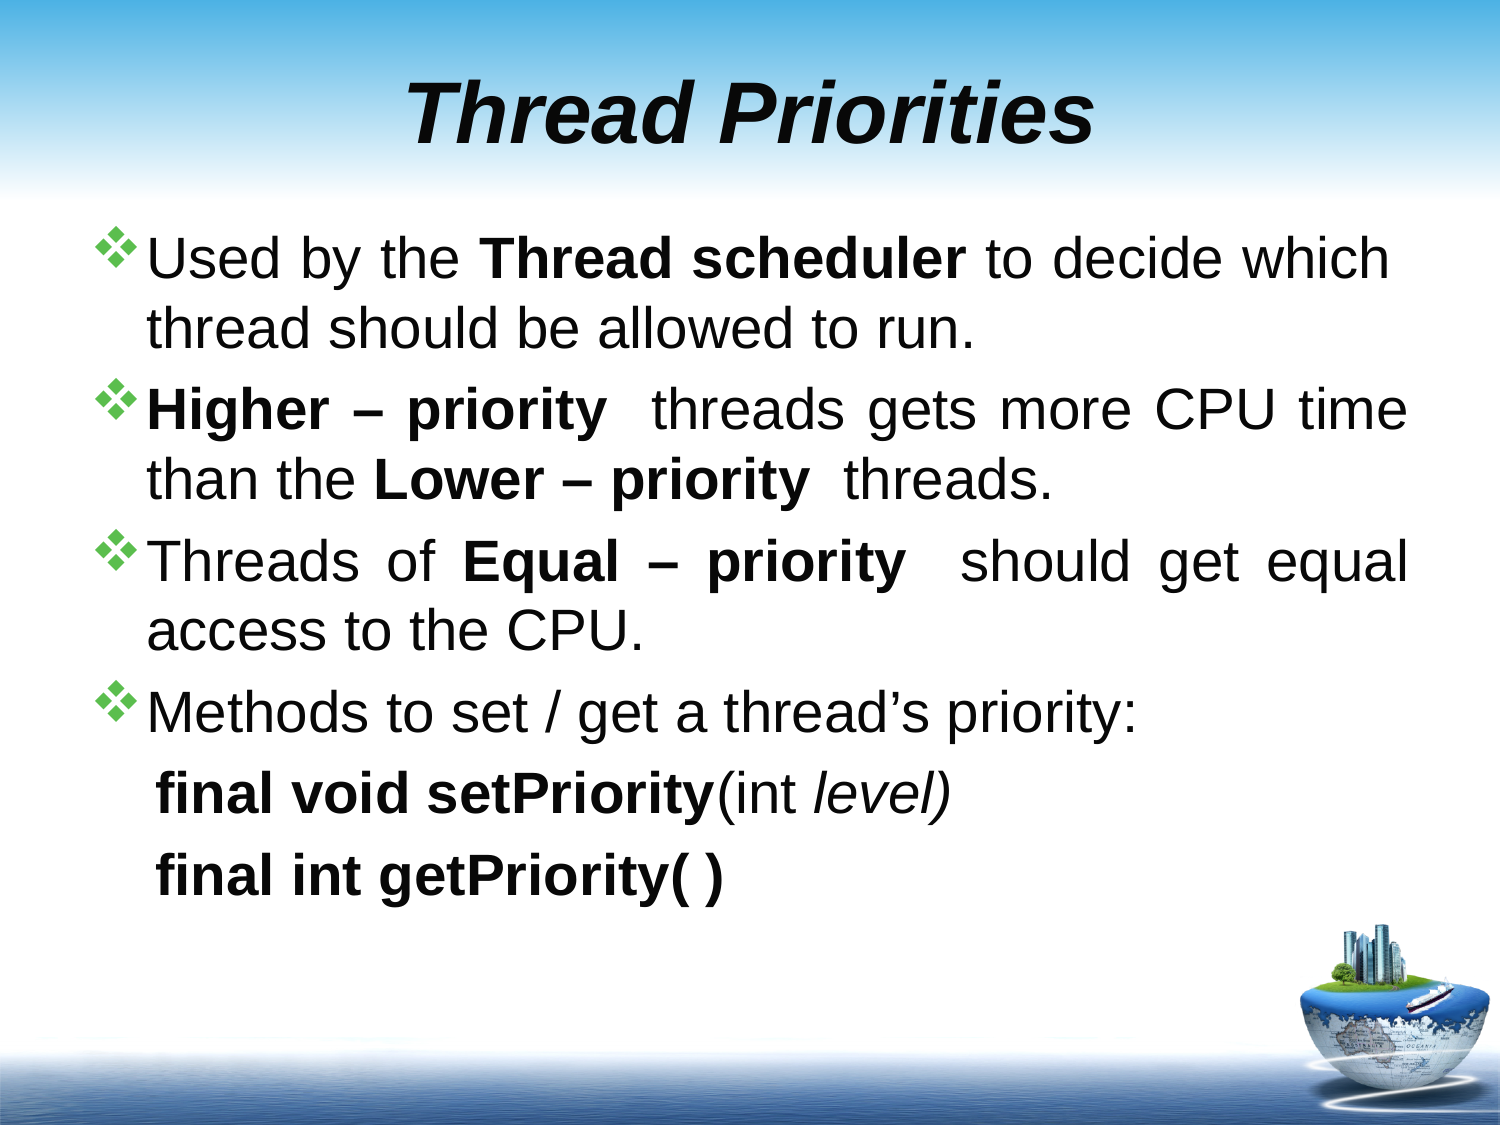

# Thread Priorities
Used by the Thread scheduler to decide which  thread should be allowed to run.
Higher – priority  threads gets more CPU time than the Lower – priority  threads.
Threads of Equal – priority  should get equal access to the CPU.
Methods to set / get a thread’s priority:
    final void setPriority(int level)
    final int getPriority( )